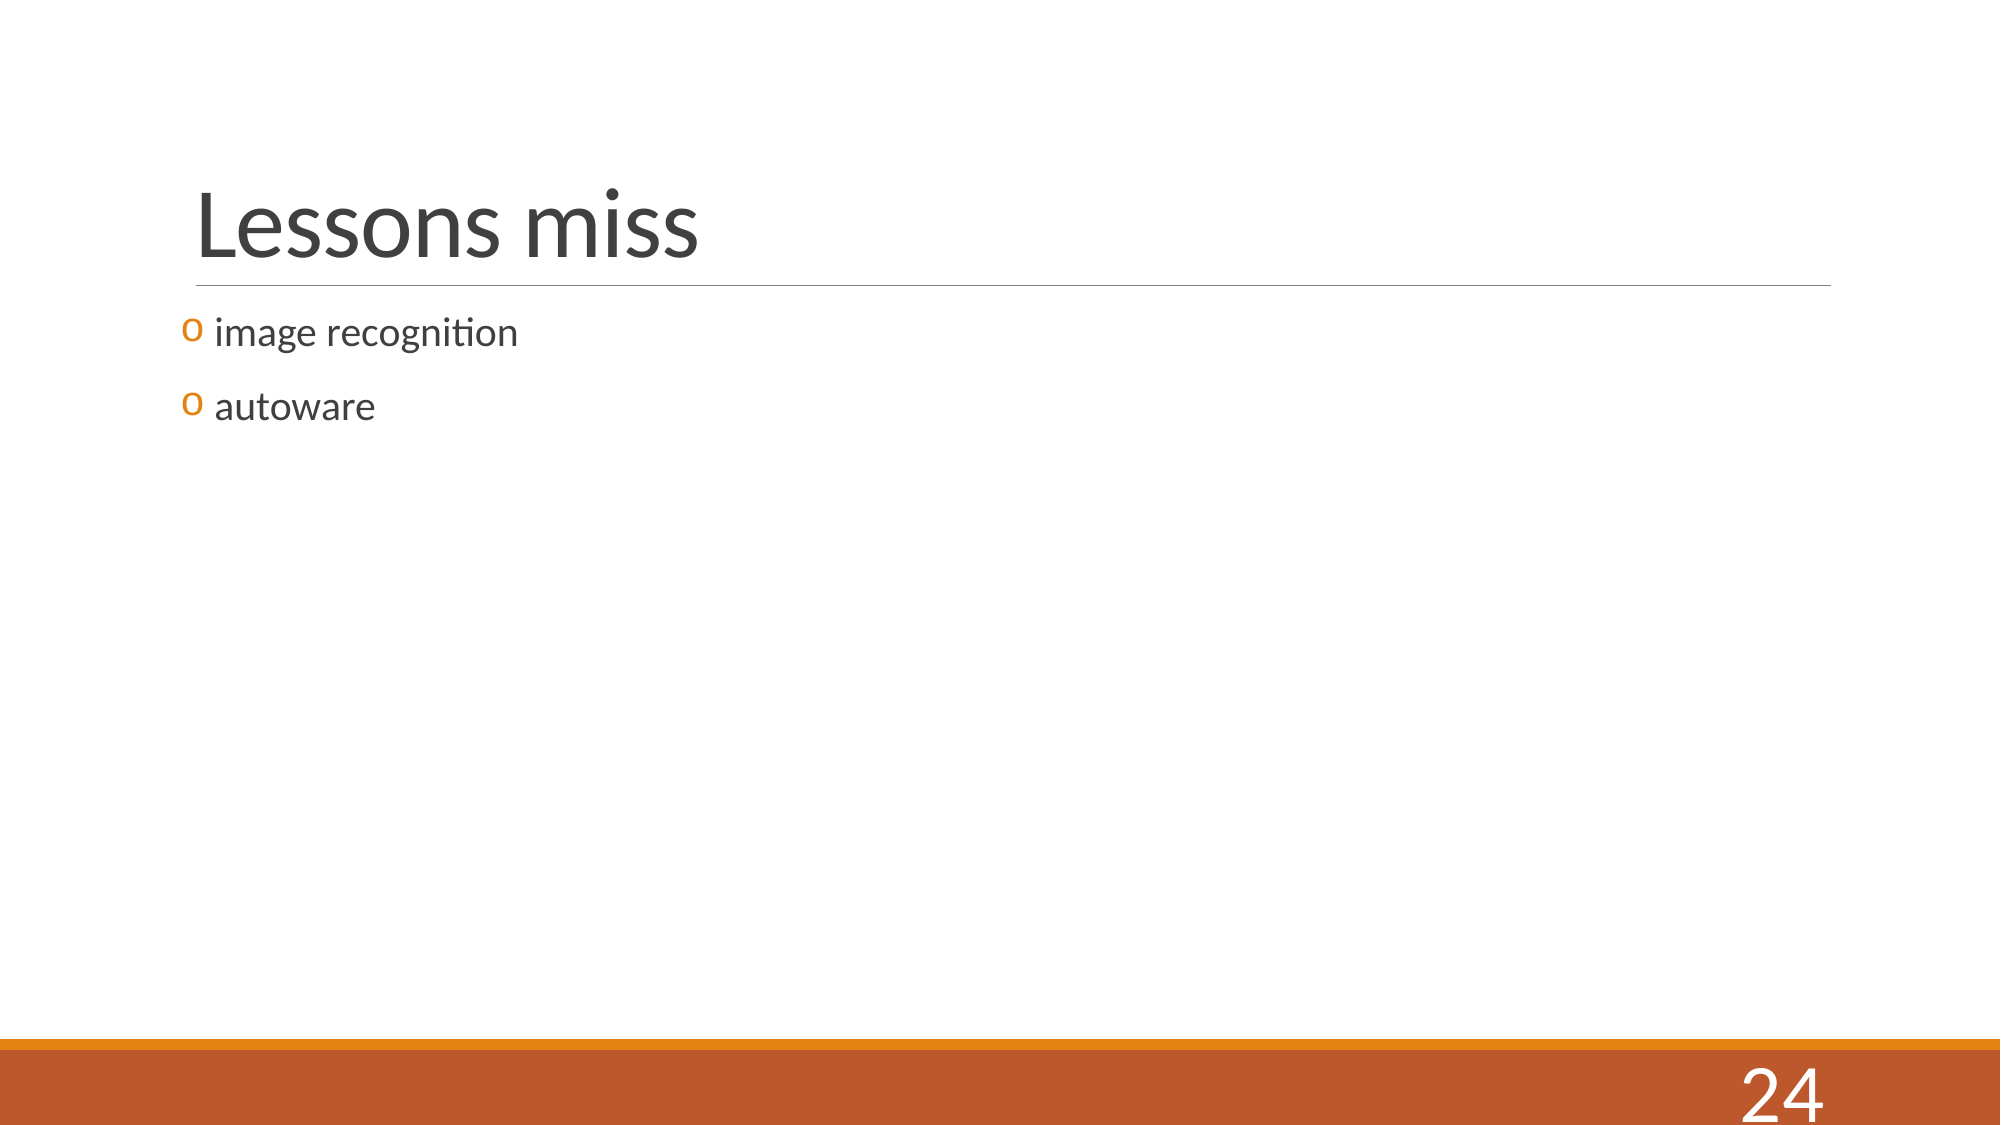

# Lessons miss
 image recognition
 autoware
24